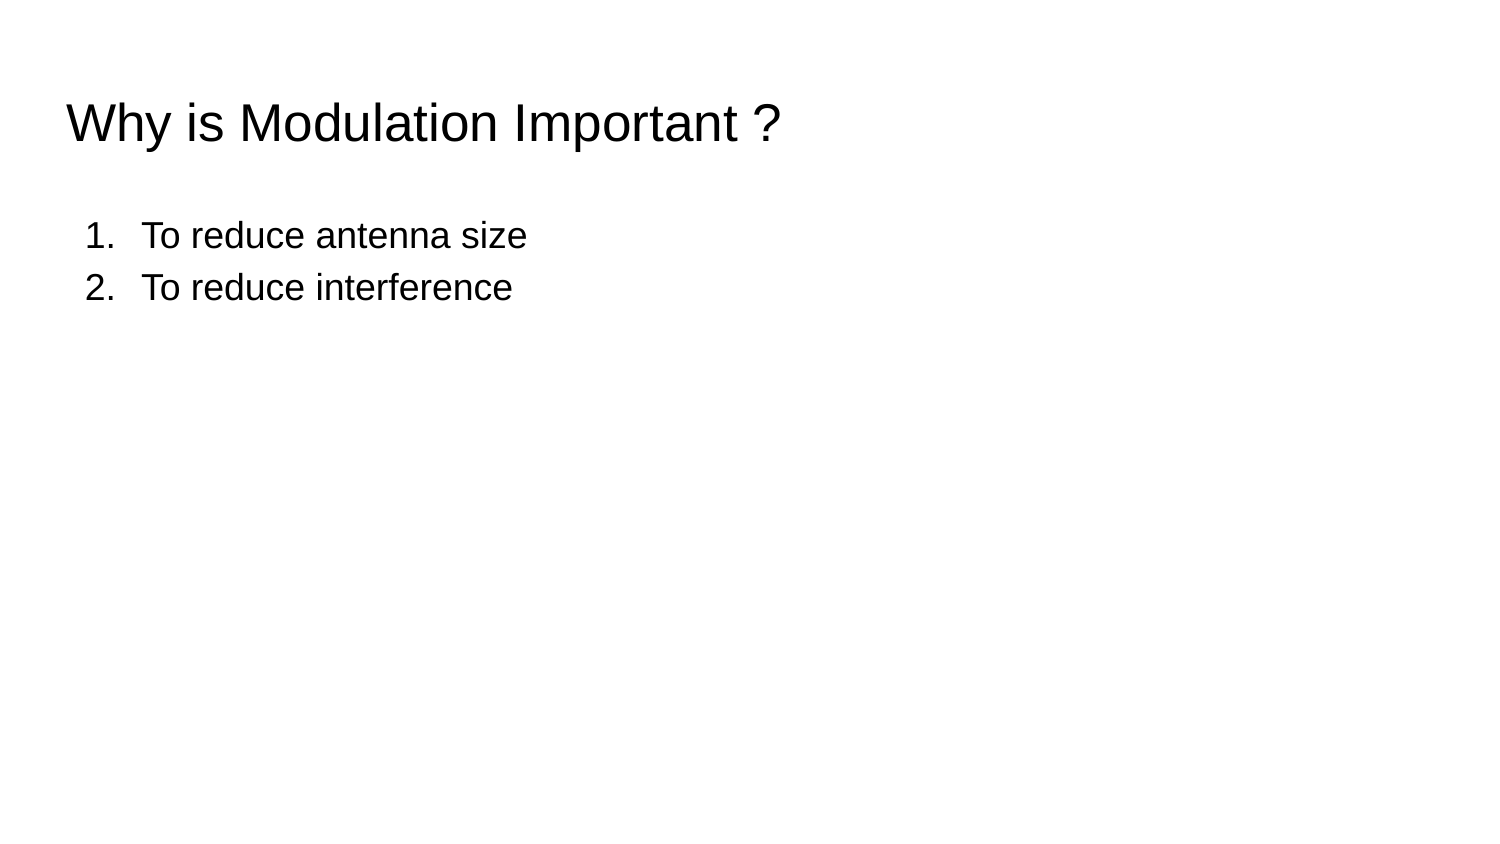

# Why is Modulation Important ?
To reduce antenna size
To reduce interference